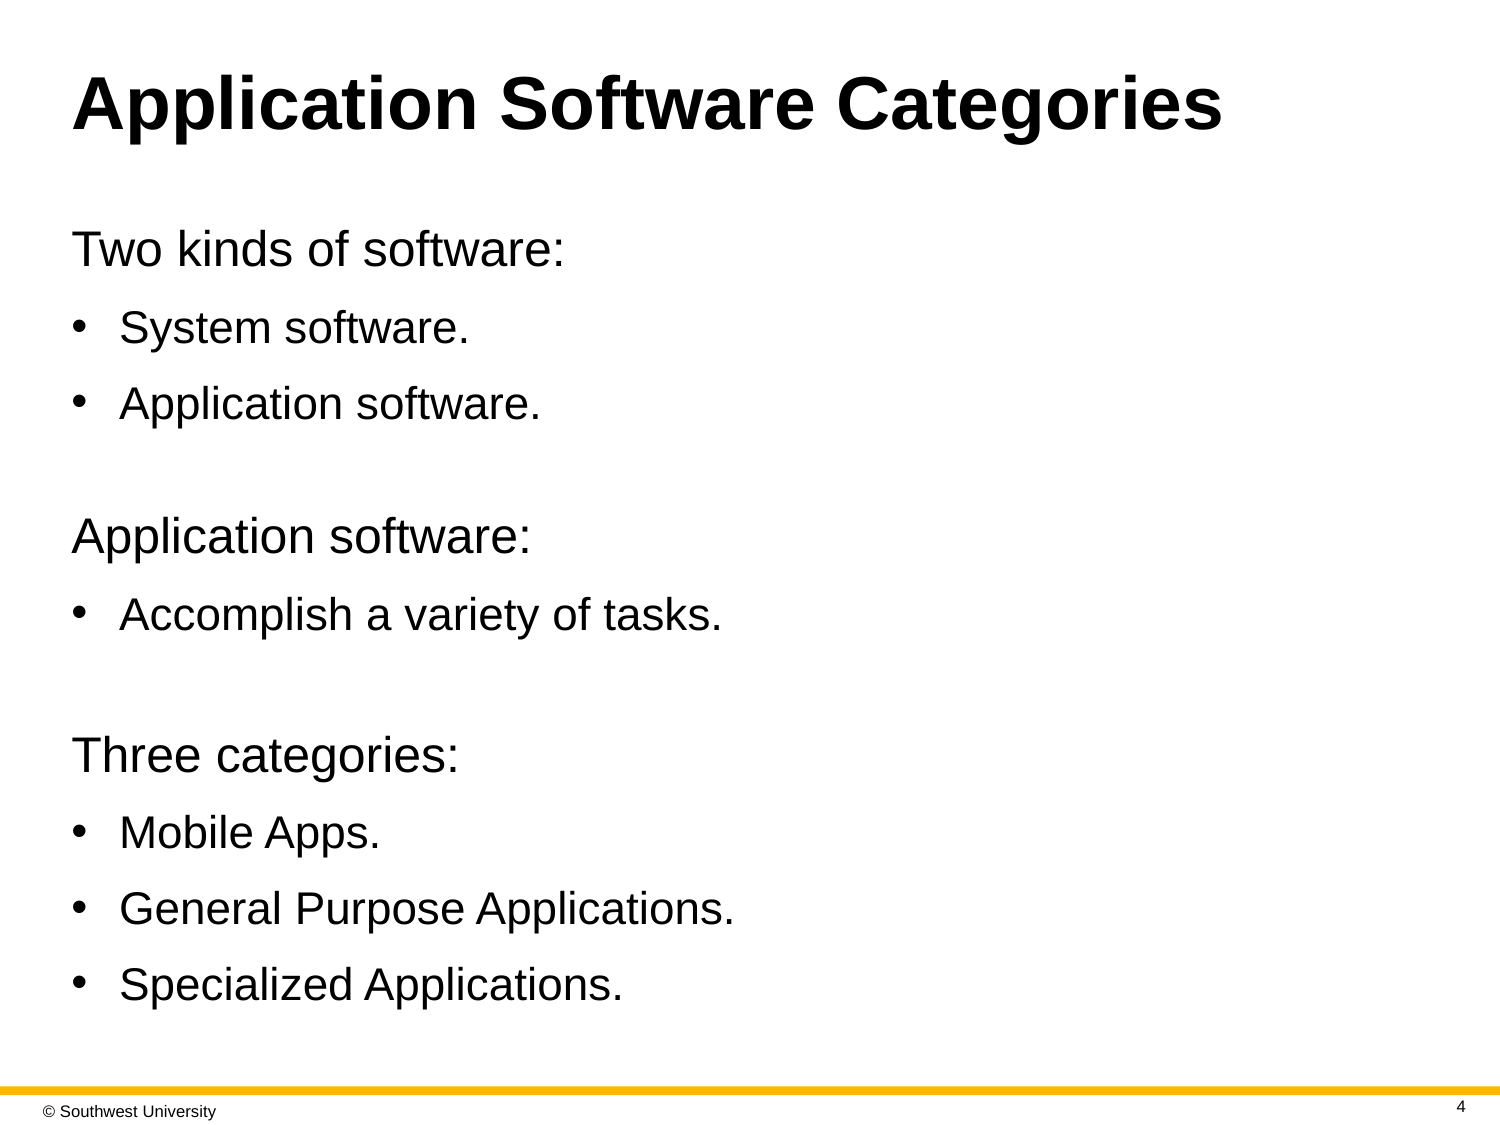

# Application Software Categories
Two kinds of software:
System software.
Application software.
Application software:
Accomplish a variety of tasks.
Three categories:
Mobile Apps.
General Purpose Applications.
Specialized Applications.
4